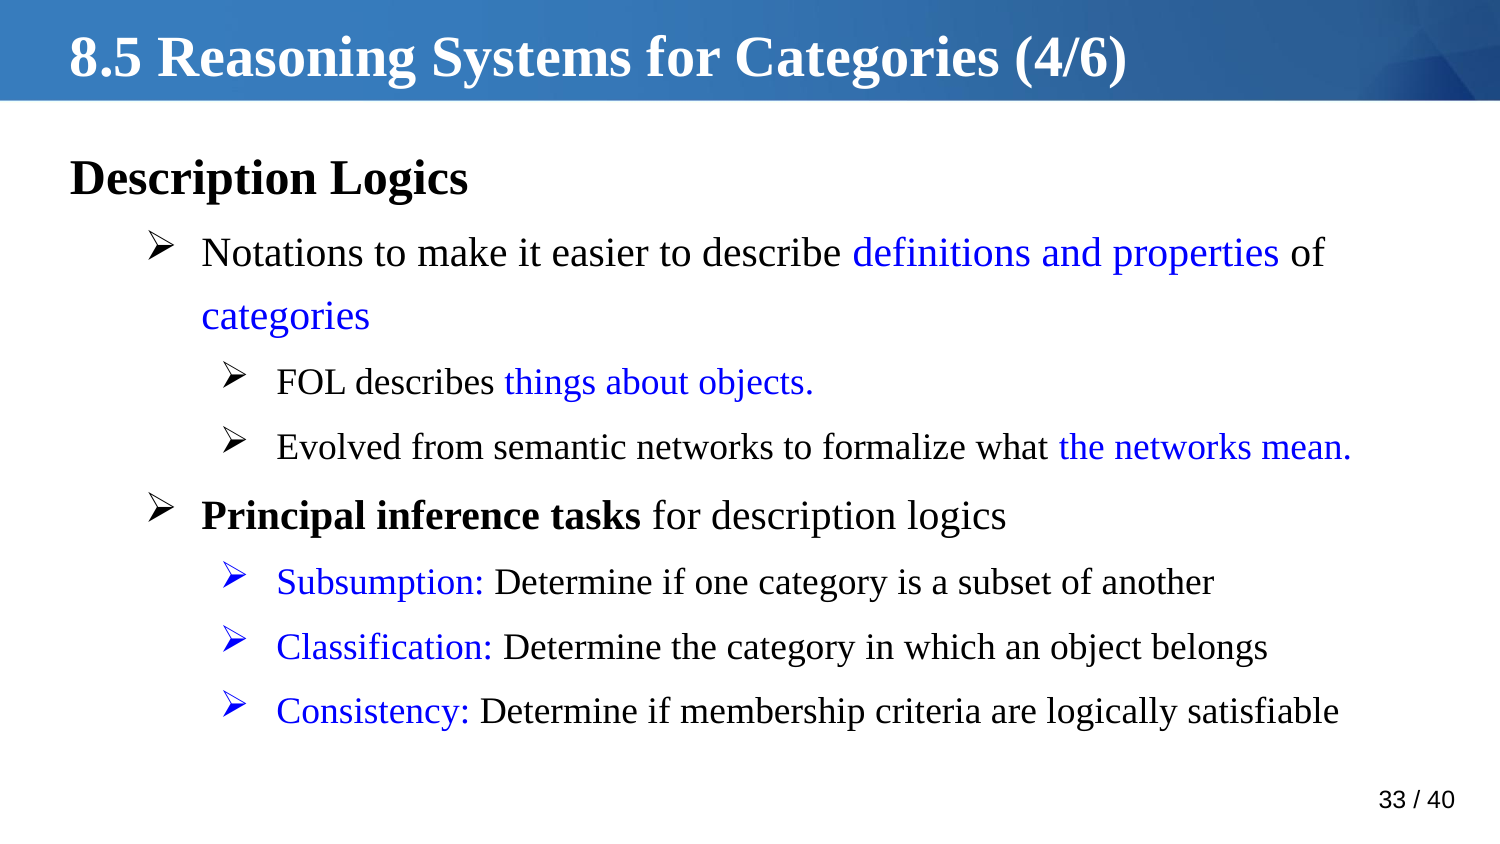

# 8.5 Reasoning Systems for Categories (4/6)

Description Logics
Notations to make it easier to describe definitions and properties of categories
FOL describes things about objects.
Evolved from semantic networks to formalize what the networks mean.
Principal inference tasks for description logics
Subsumption: Determine if one category is a subset of another
Classification: Determine the category in which an object belongs
Consistency: Determine if membership criteria are logically satisfiable